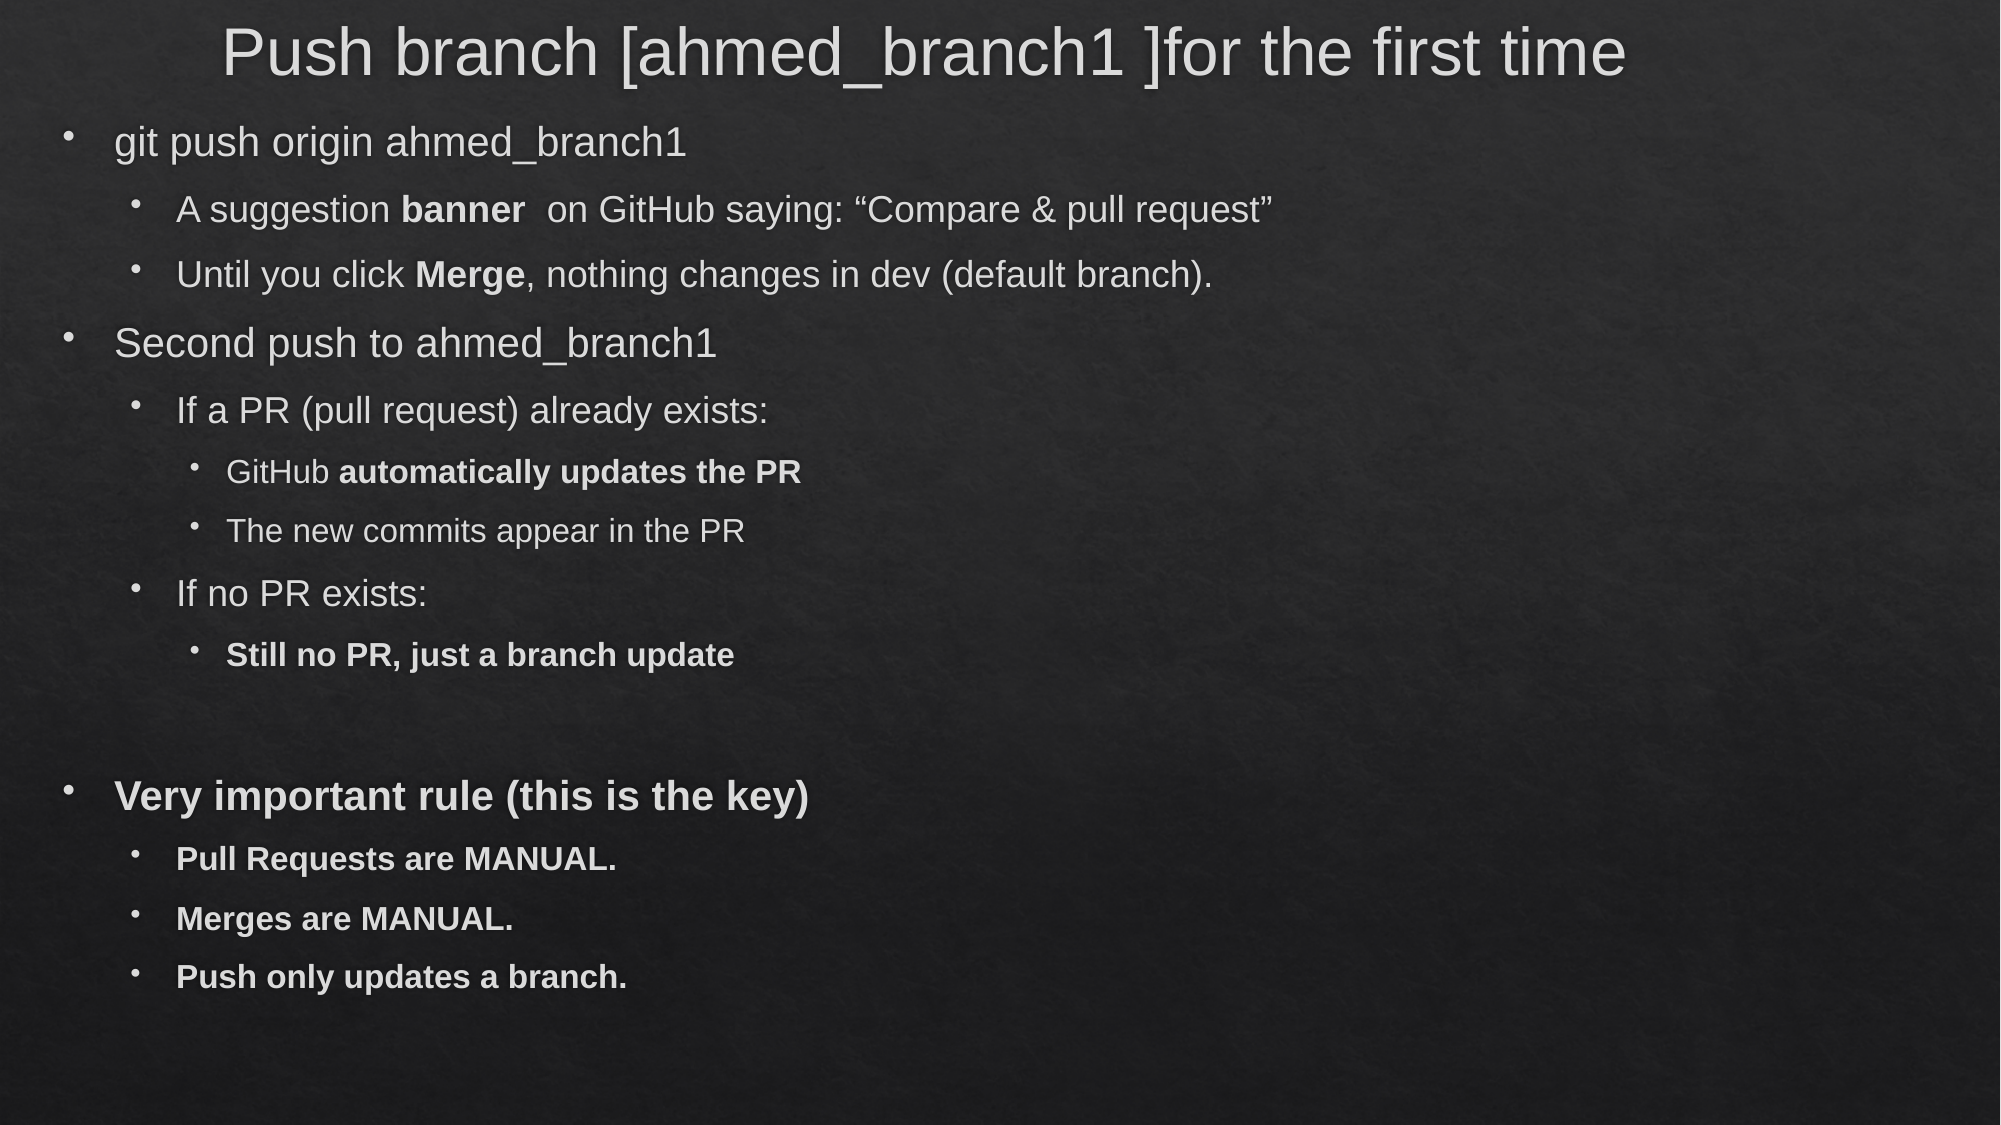

# Push branch [ahmed_branch1 ]for the first time
git push origin ahmed_branch1
A suggestion banner  on GitHub saying: “Compare & pull request”
Until you click Merge, nothing changes in dev (default branch).
Second push to ahmed_branch1
If a PR (pull request) already exists:
GitHub automatically updates the PR
The new commits appear in the PR
If no PR exists:
Still no PR, just a branch update

Very important rule (this is the key)
Pull Requests are MANUAL.
Merges are MANUAL.
Push only updates a branch.